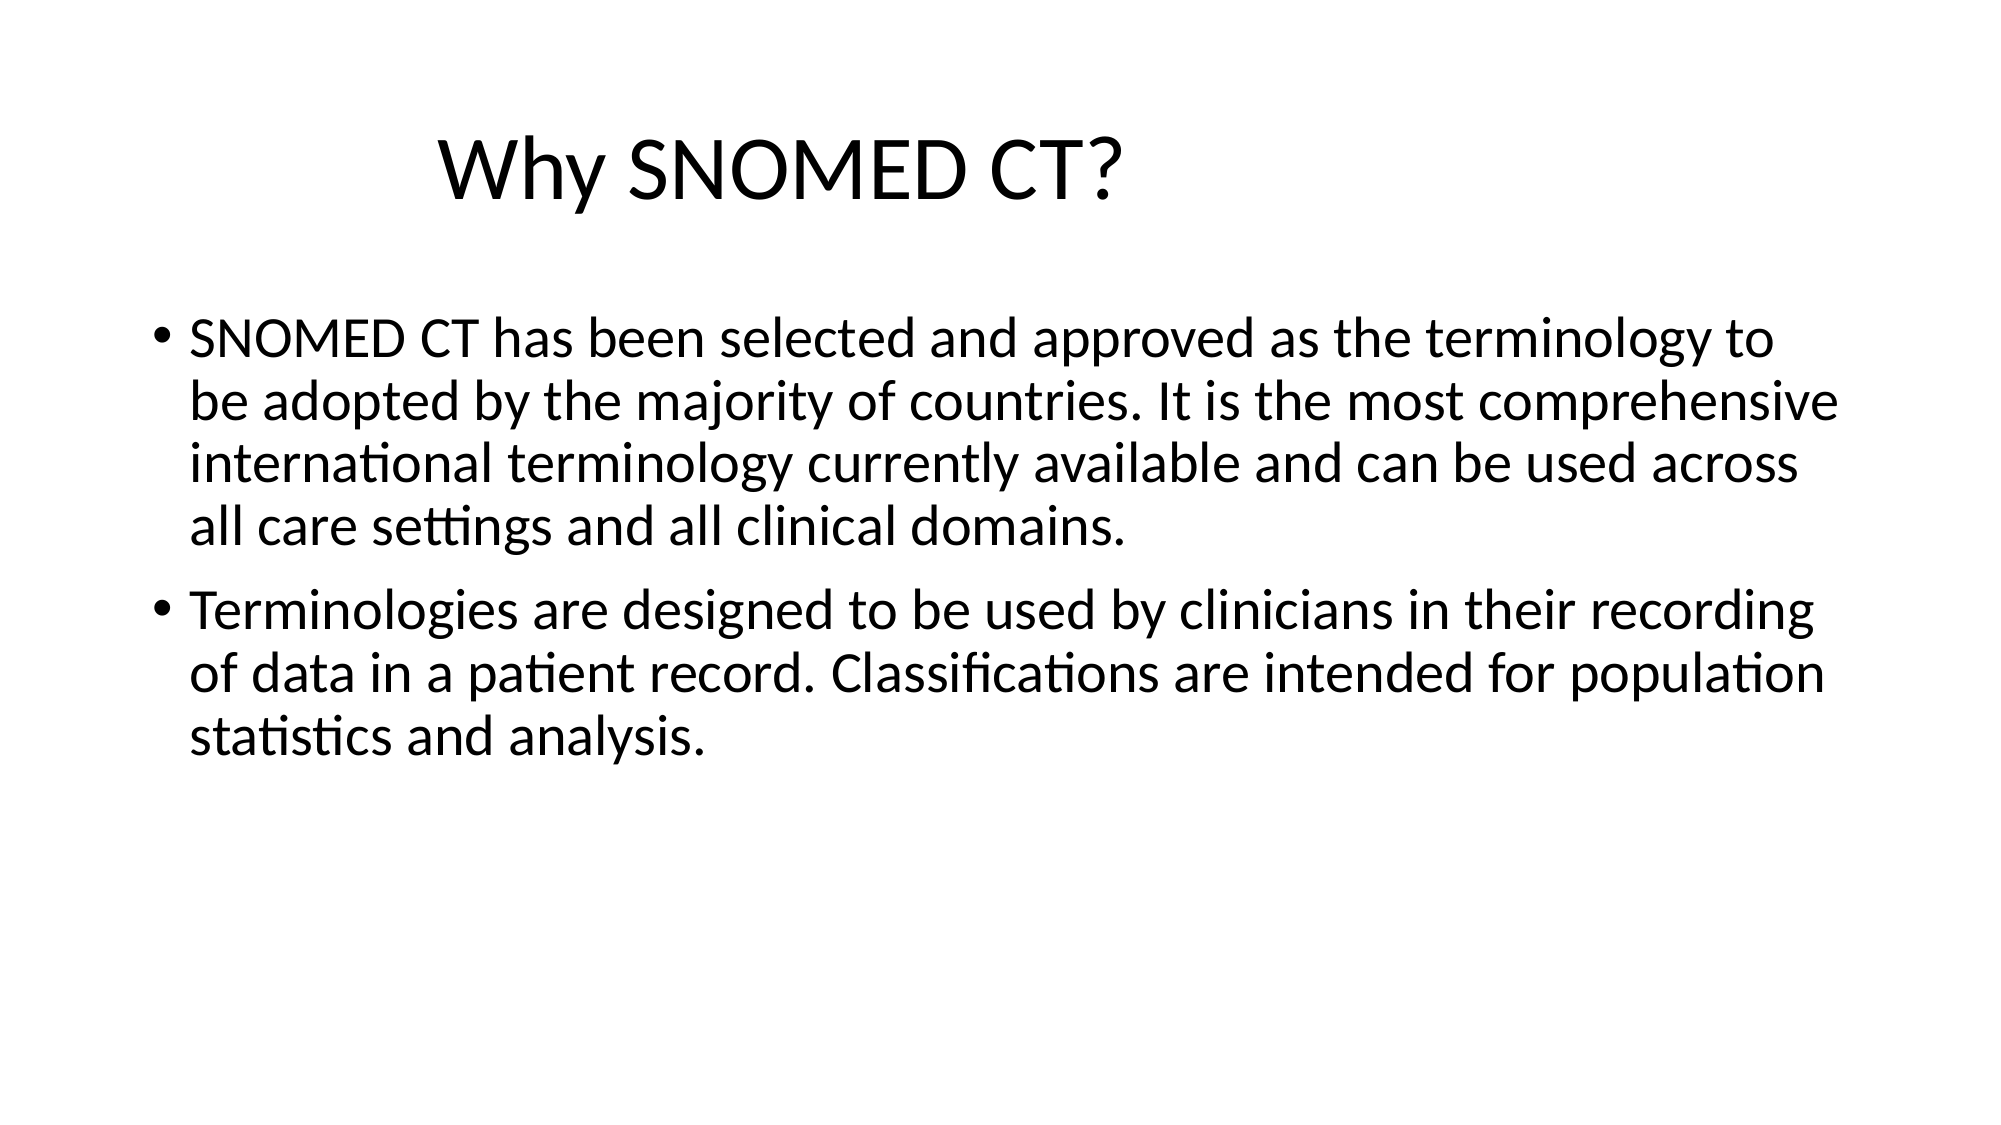

# Why SNOMED CT?
SNOMED CT has been selected and approved as the terminology to be adopted by the majority of countries. It is the most comprehensive international terminology currently available and can be used across all care settings and all clinical domains.
Terminologies are designed to be used by clinicians in their recording of data in a patient record. Classifications are intended for population statistics and analysis.